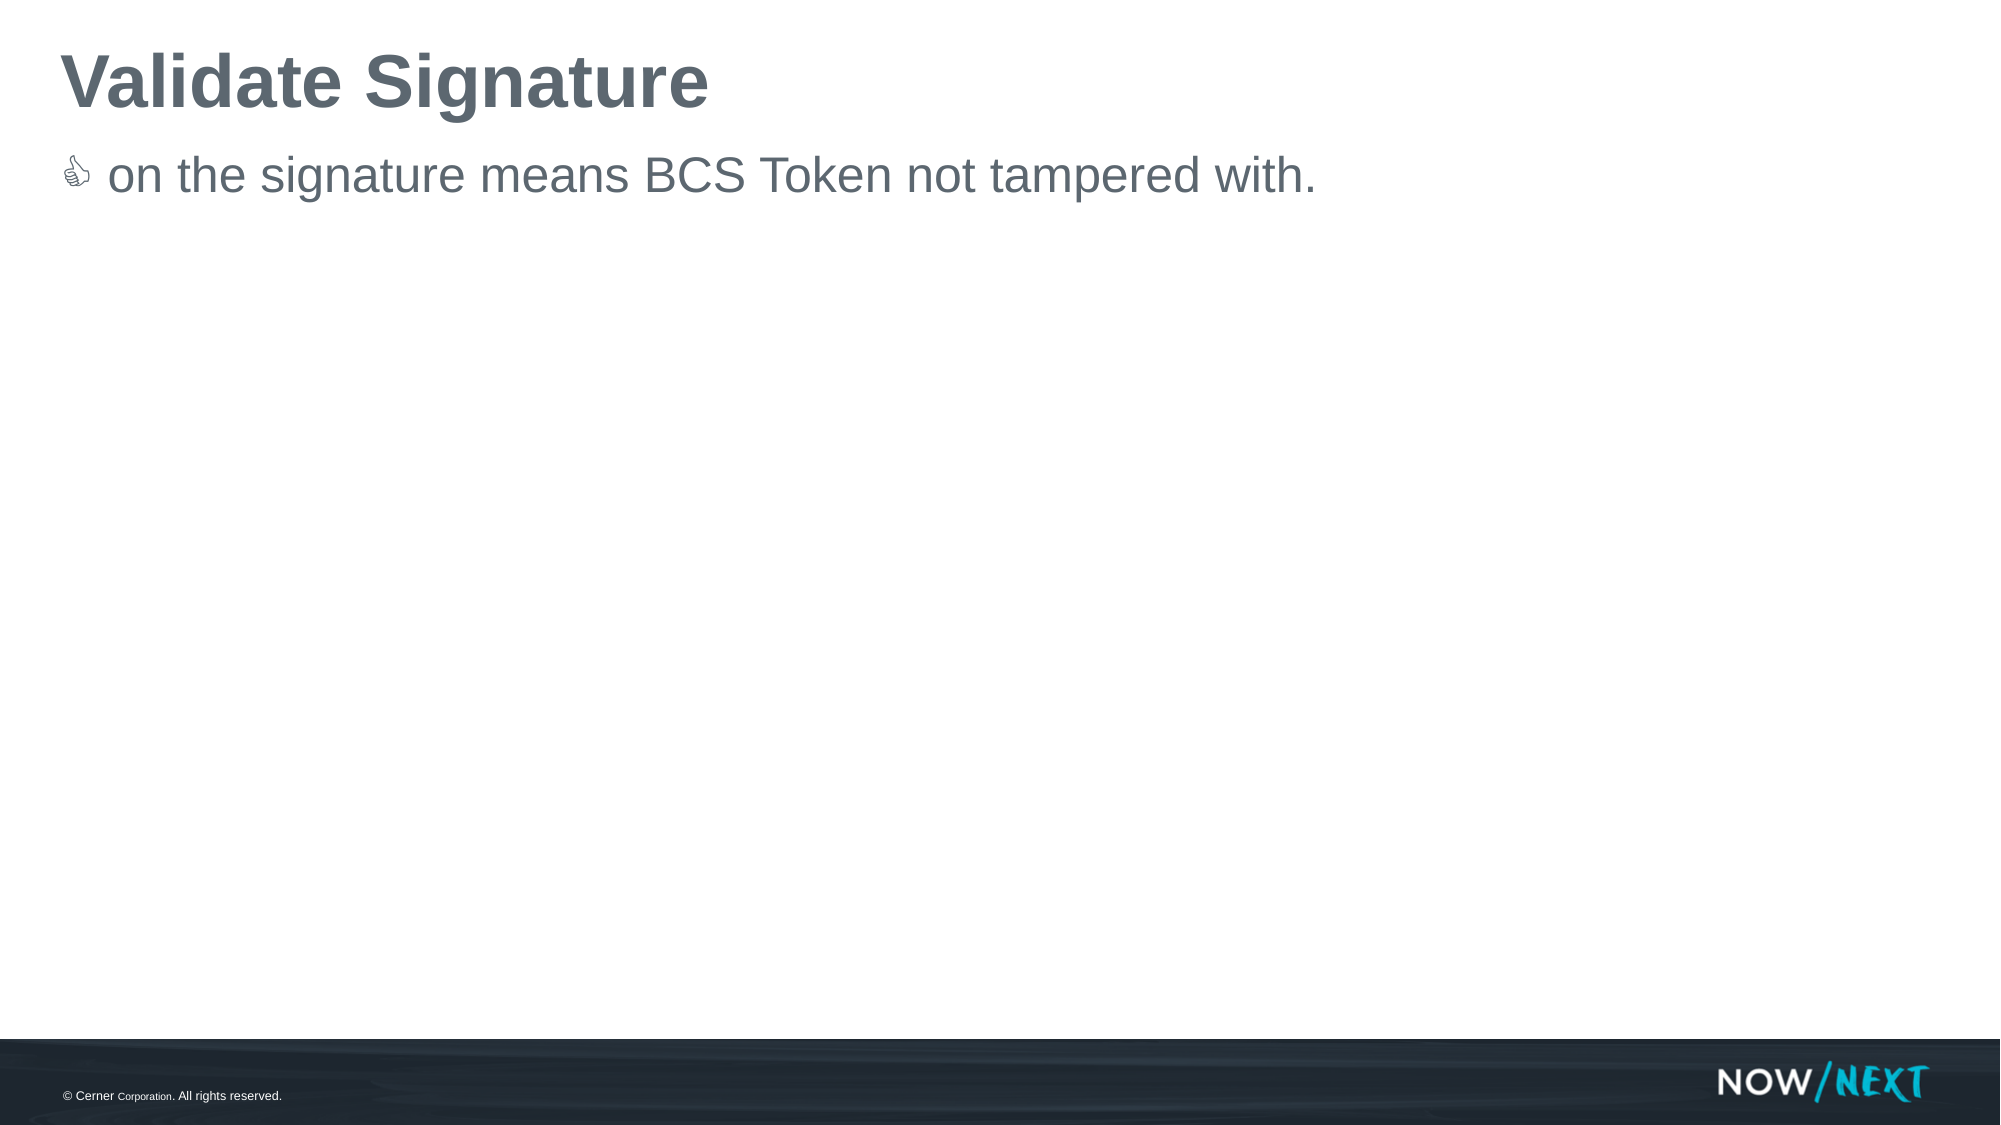

# Validate Signature
👍 on the signature means BCS Token not tampered with.